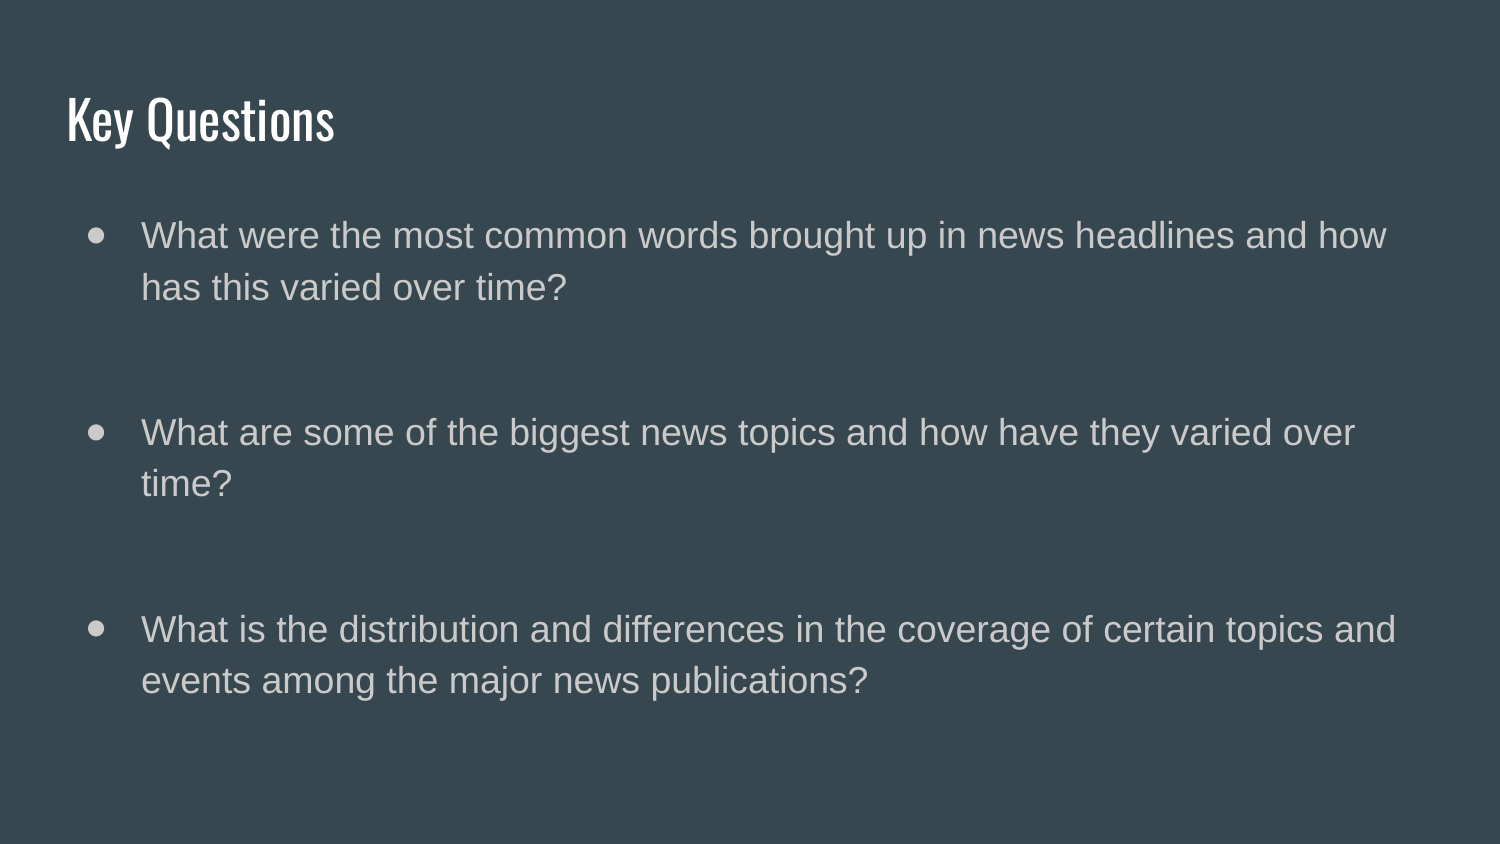

# Key Questions
What were the most common words brought up in news headlines and how has this varied over time?

What are some of the biggest news topics and how have they varied over time?

What is the distribution and differences in the coverage of certain topics and events among the major news publications?